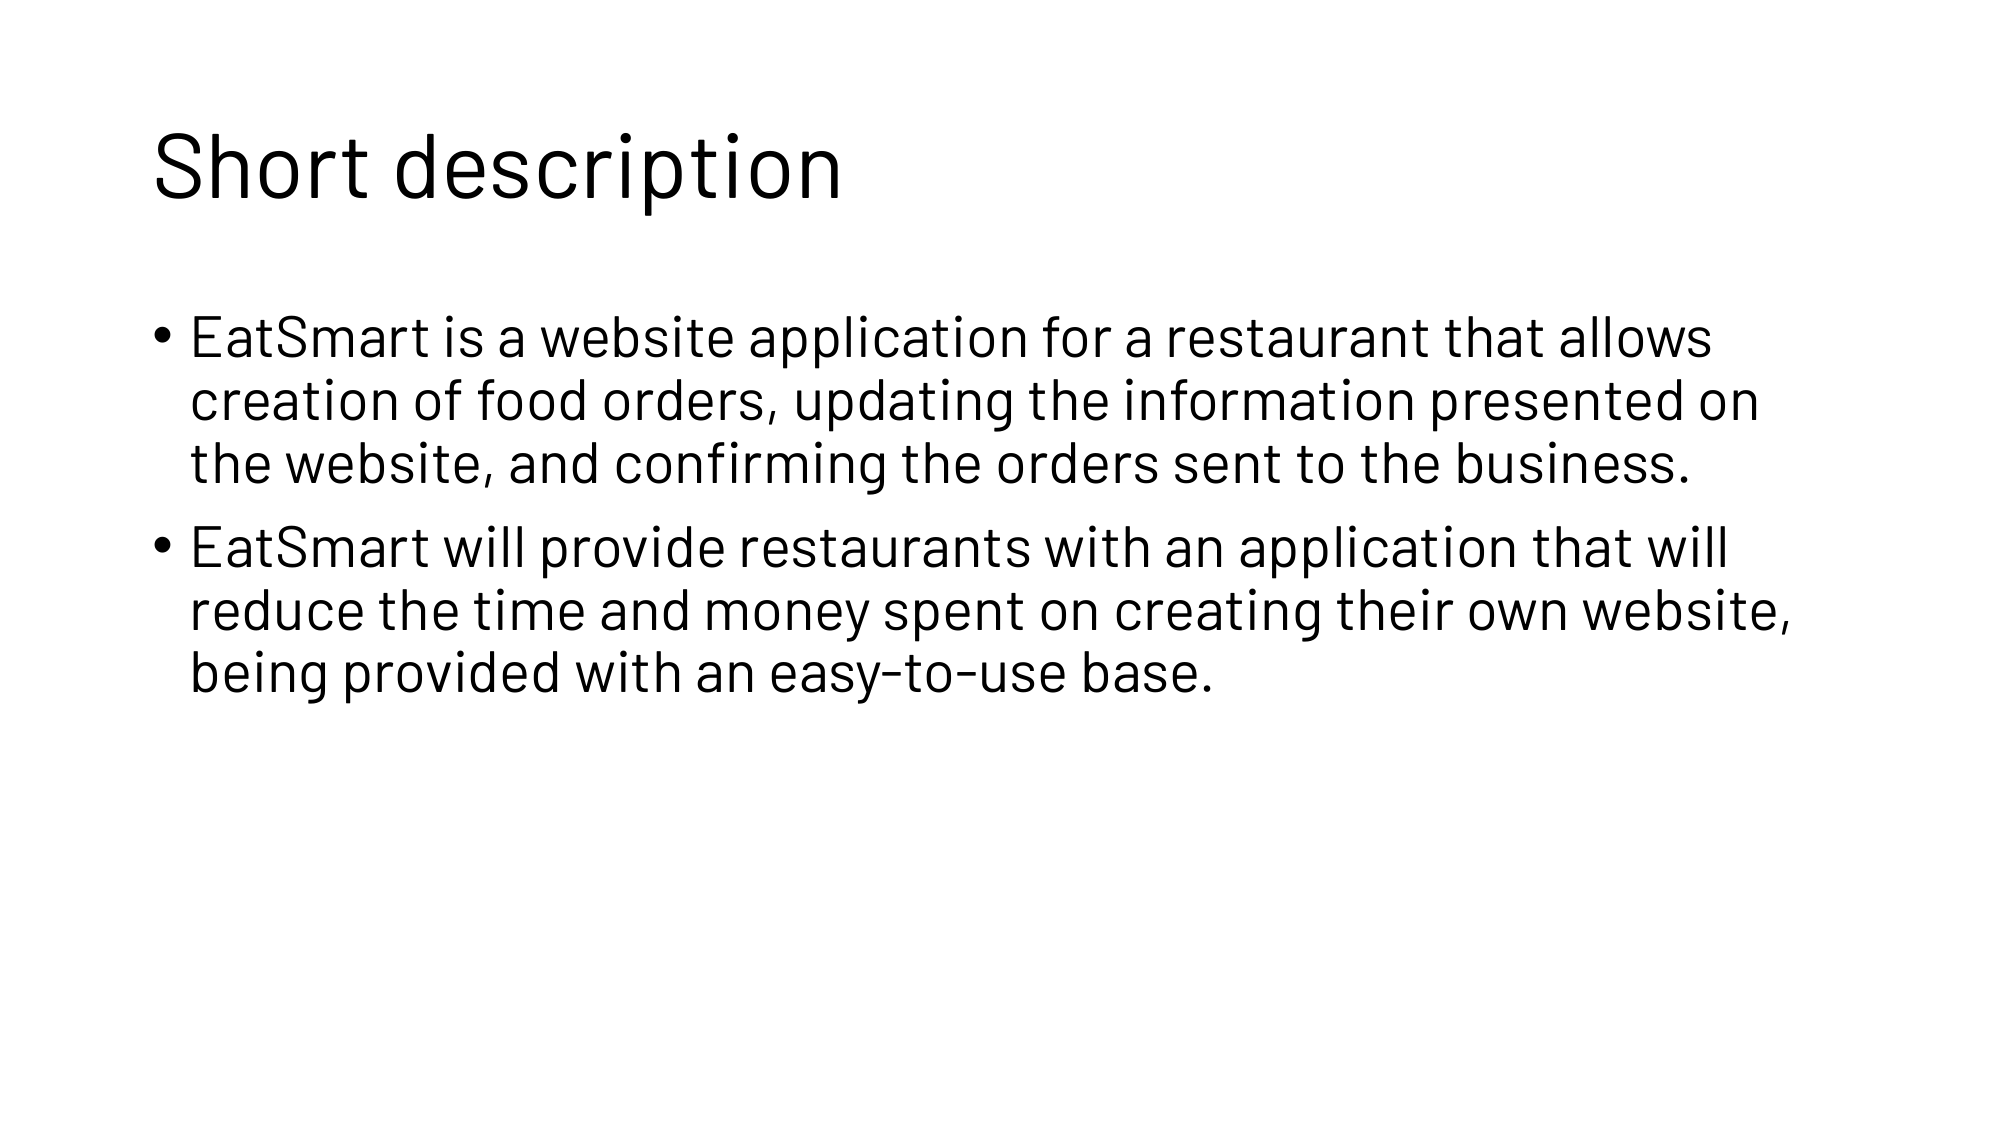

# Short description
EatSmart is a website application for a restaurant that allows creation of food orders, updating the information presented on the website, and confirming the orders sent to the business.
EatSmart will provide restaurants with an application that will reduce the time and money spent on creating their own website, being provided with an easy-to-use base.